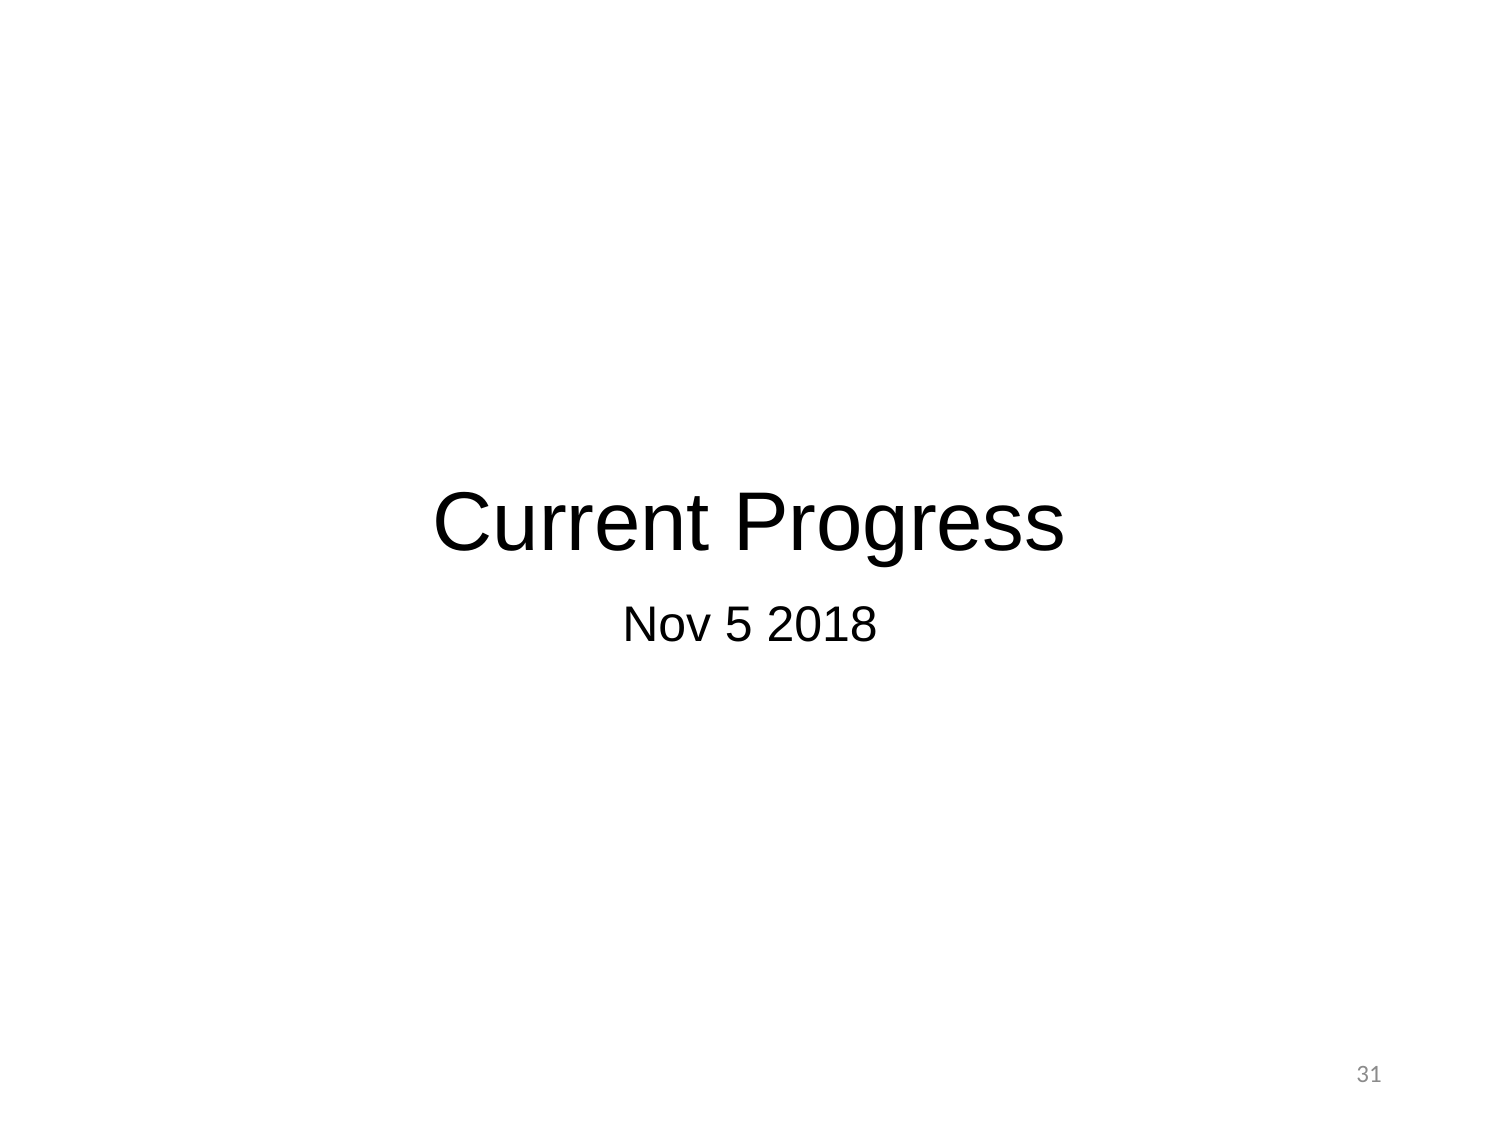

# Current Progress
Nov 5 2018
31